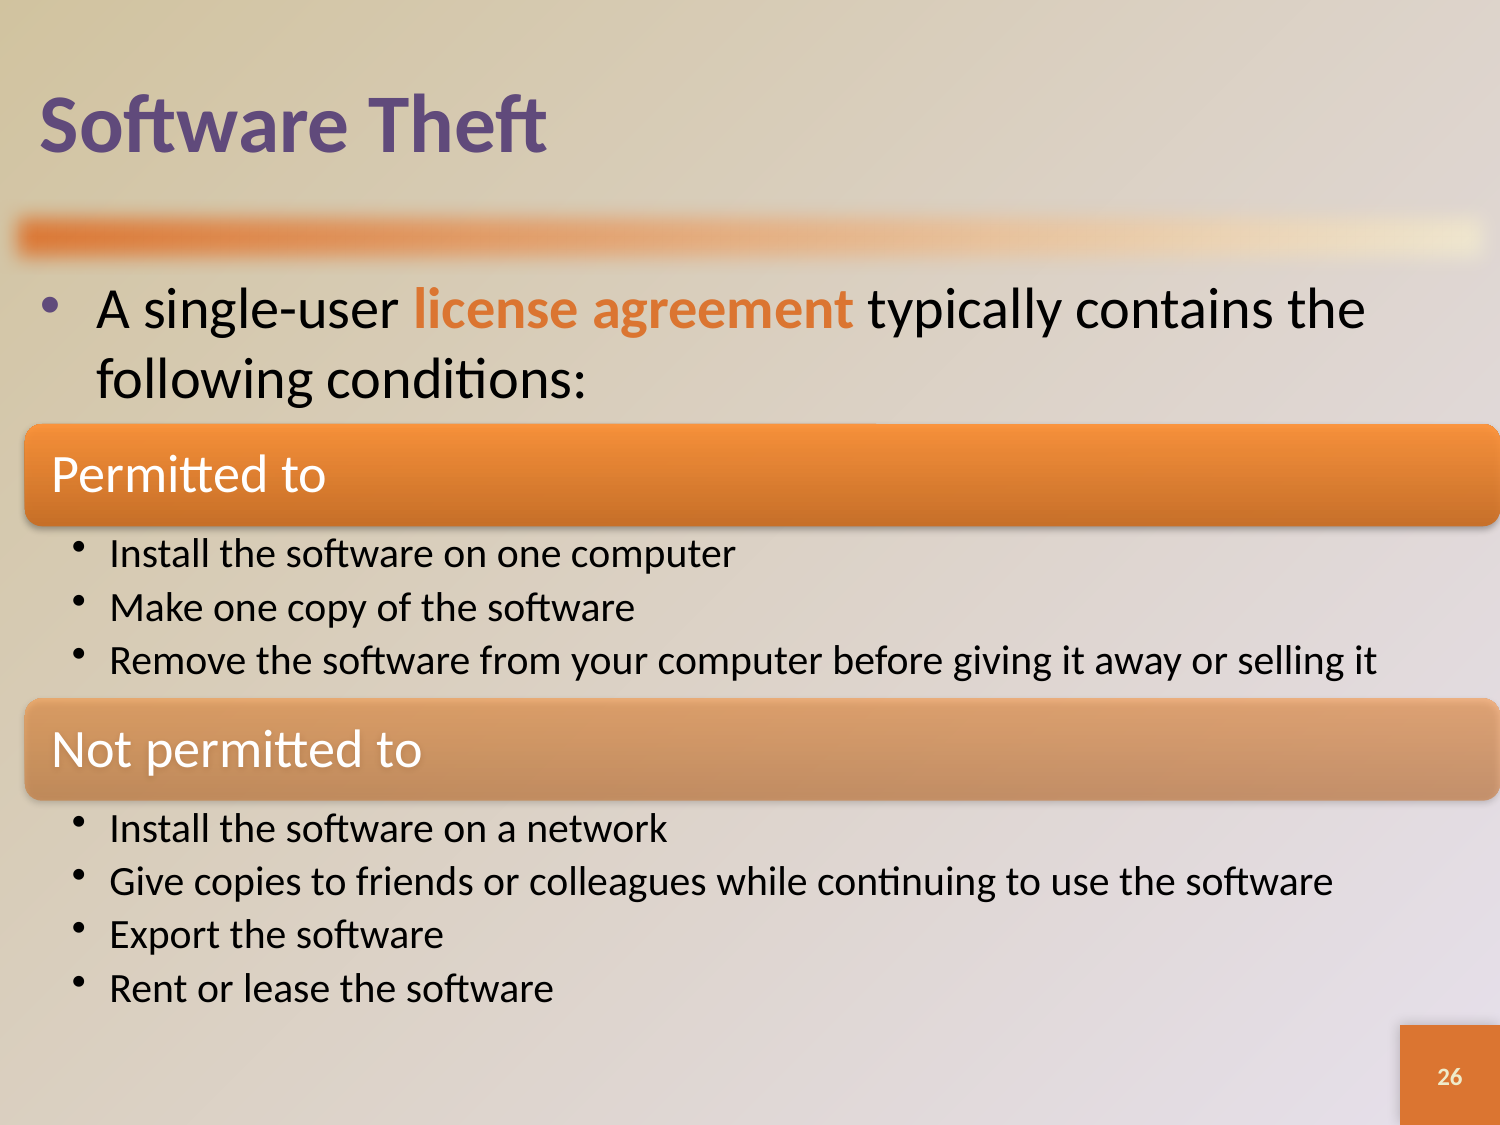

# Software Theft
A single-user license agreement typically contains the following conditions:
Permitted to
Install the software on one computer
Make one copy of the software
Remove the software from your computer before giving it away or selling it
Not permitted to
Install the software on a network
Give copies to friends or colleagues while continuing to use the software
Export the software
Rent or lease the software
26